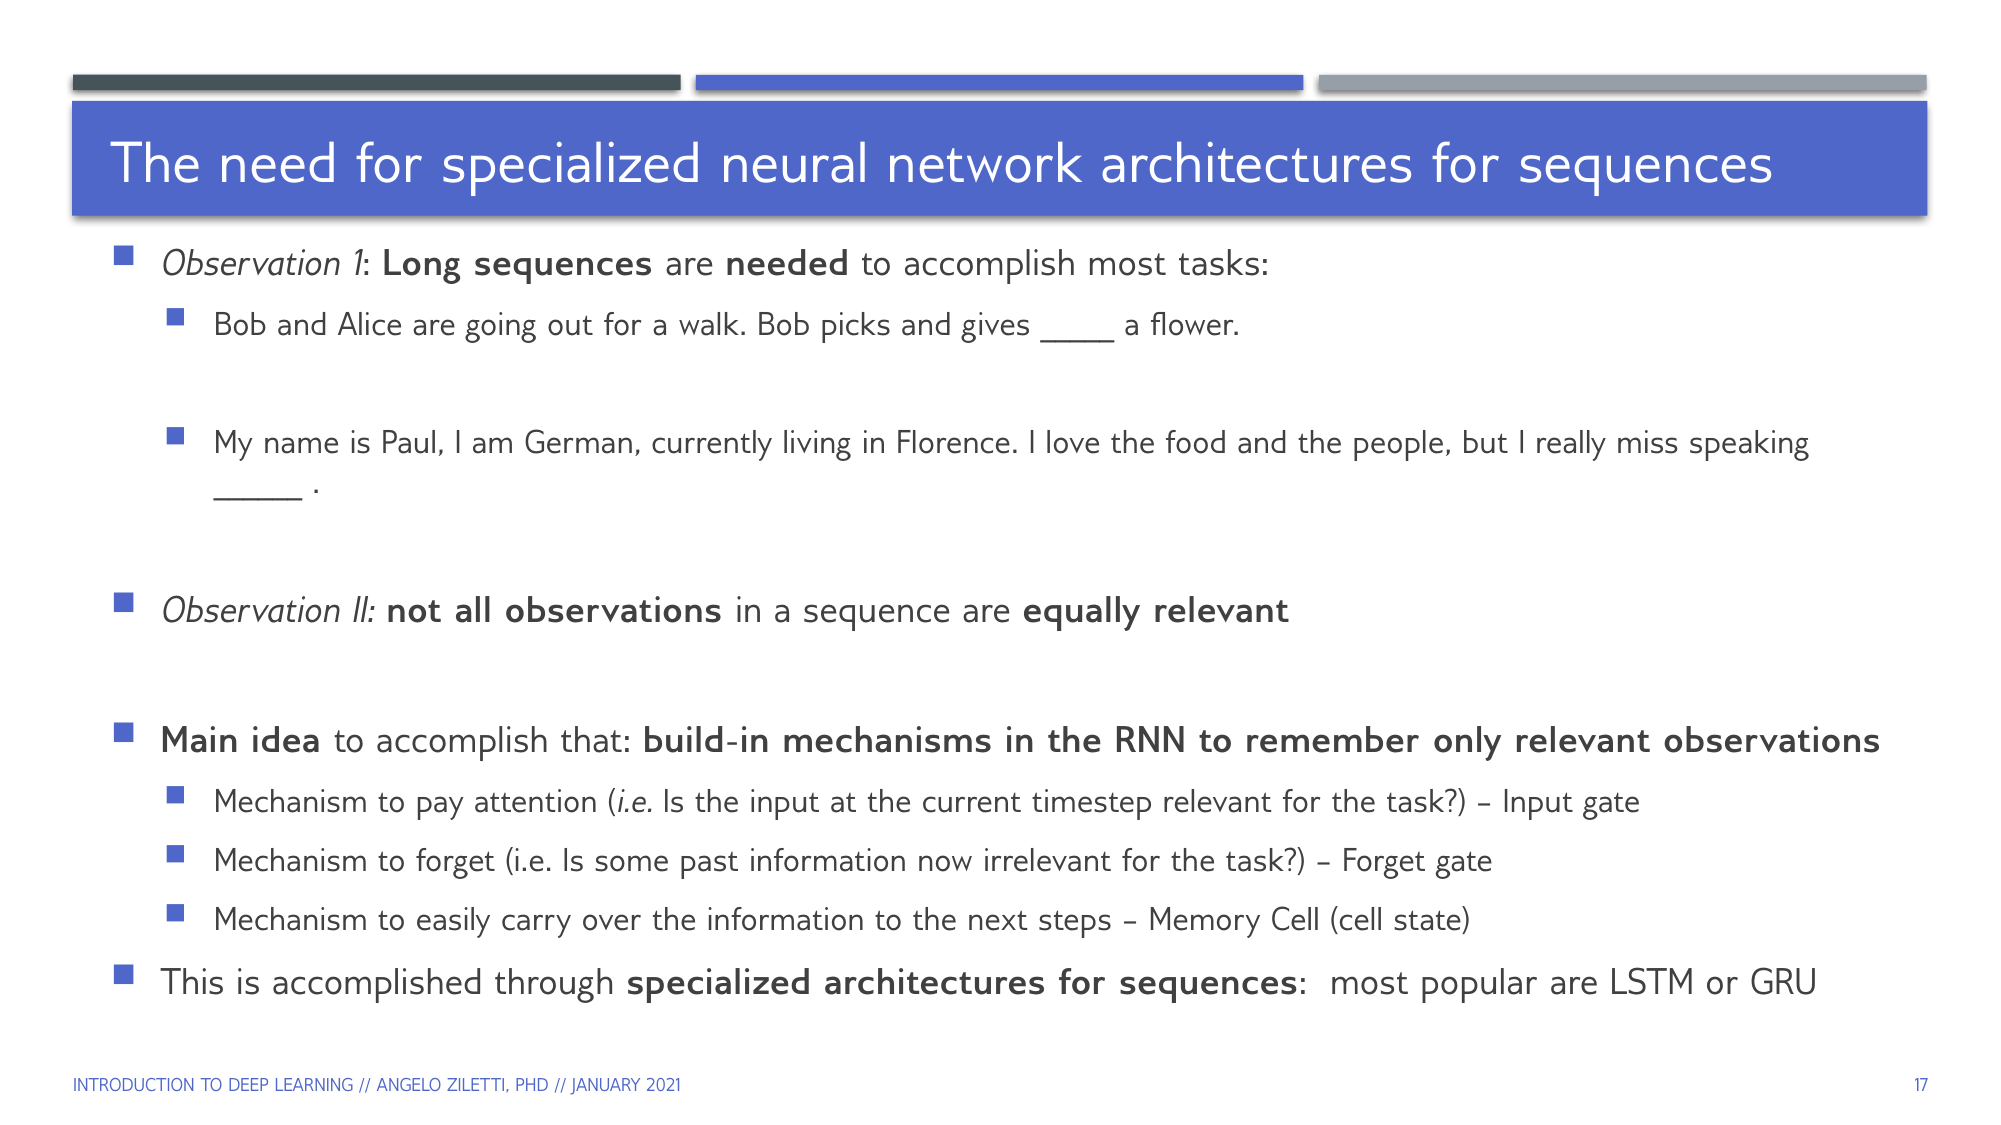

# The need for specialized neural network architectures for sequences
Observation 1: Long sequences are needed to accomplish most tasks:
Bob and Alice are going out for a walk. Bob picks and gives _____ a flower.

My name is Paul, I am German, currently living in Florence. I love the food and the people, but I really miss speaking ______ .

Observation II: not all observations in a sequence are equally relevant

Main idea to accomplish that: build-in mechanisms in the RNN to remember only relevant observations
Mechanism to pay attention (i.e. Is the input at the current timestep relevant for the task?) – Input gate
Mechanism to forget (i.e. Is some past information now irrelevant for the task?) – Forget gate
Mechanism to easily carry over the information to the next steps – Memory Cell (cell state)
This is accomplished through specialized architectures for sequences:  most popular are LSTM or GRU
Introduction to Deep Learning // Angelo Ziletti, PhD // January 2021
17